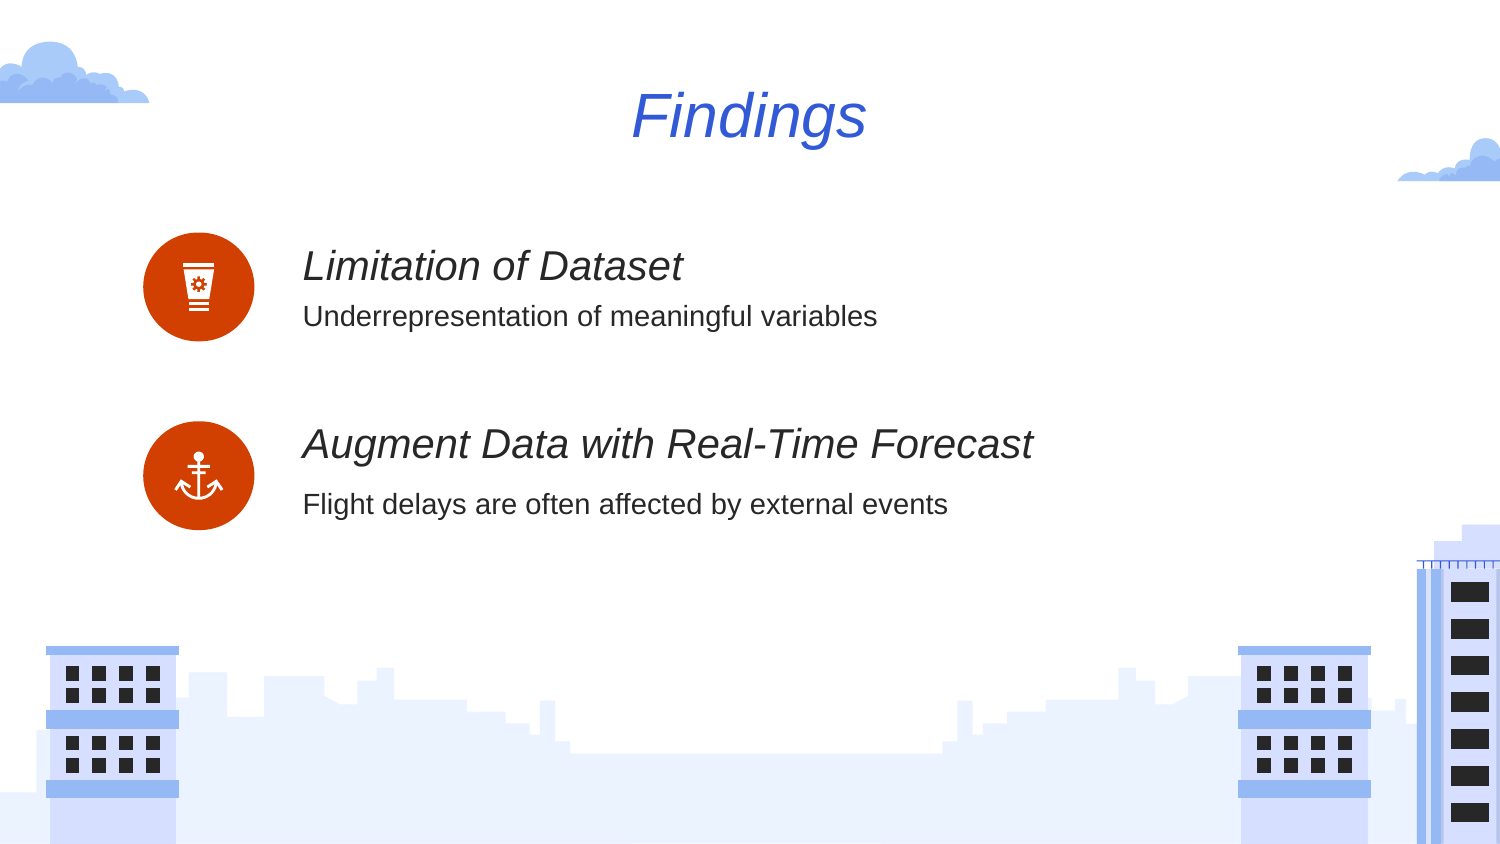

Findings

Limitation of Dataset

Underrepresentation of meaningful variables
Augment Data with Real-Time Forecast

Flight delays are often affected by external events